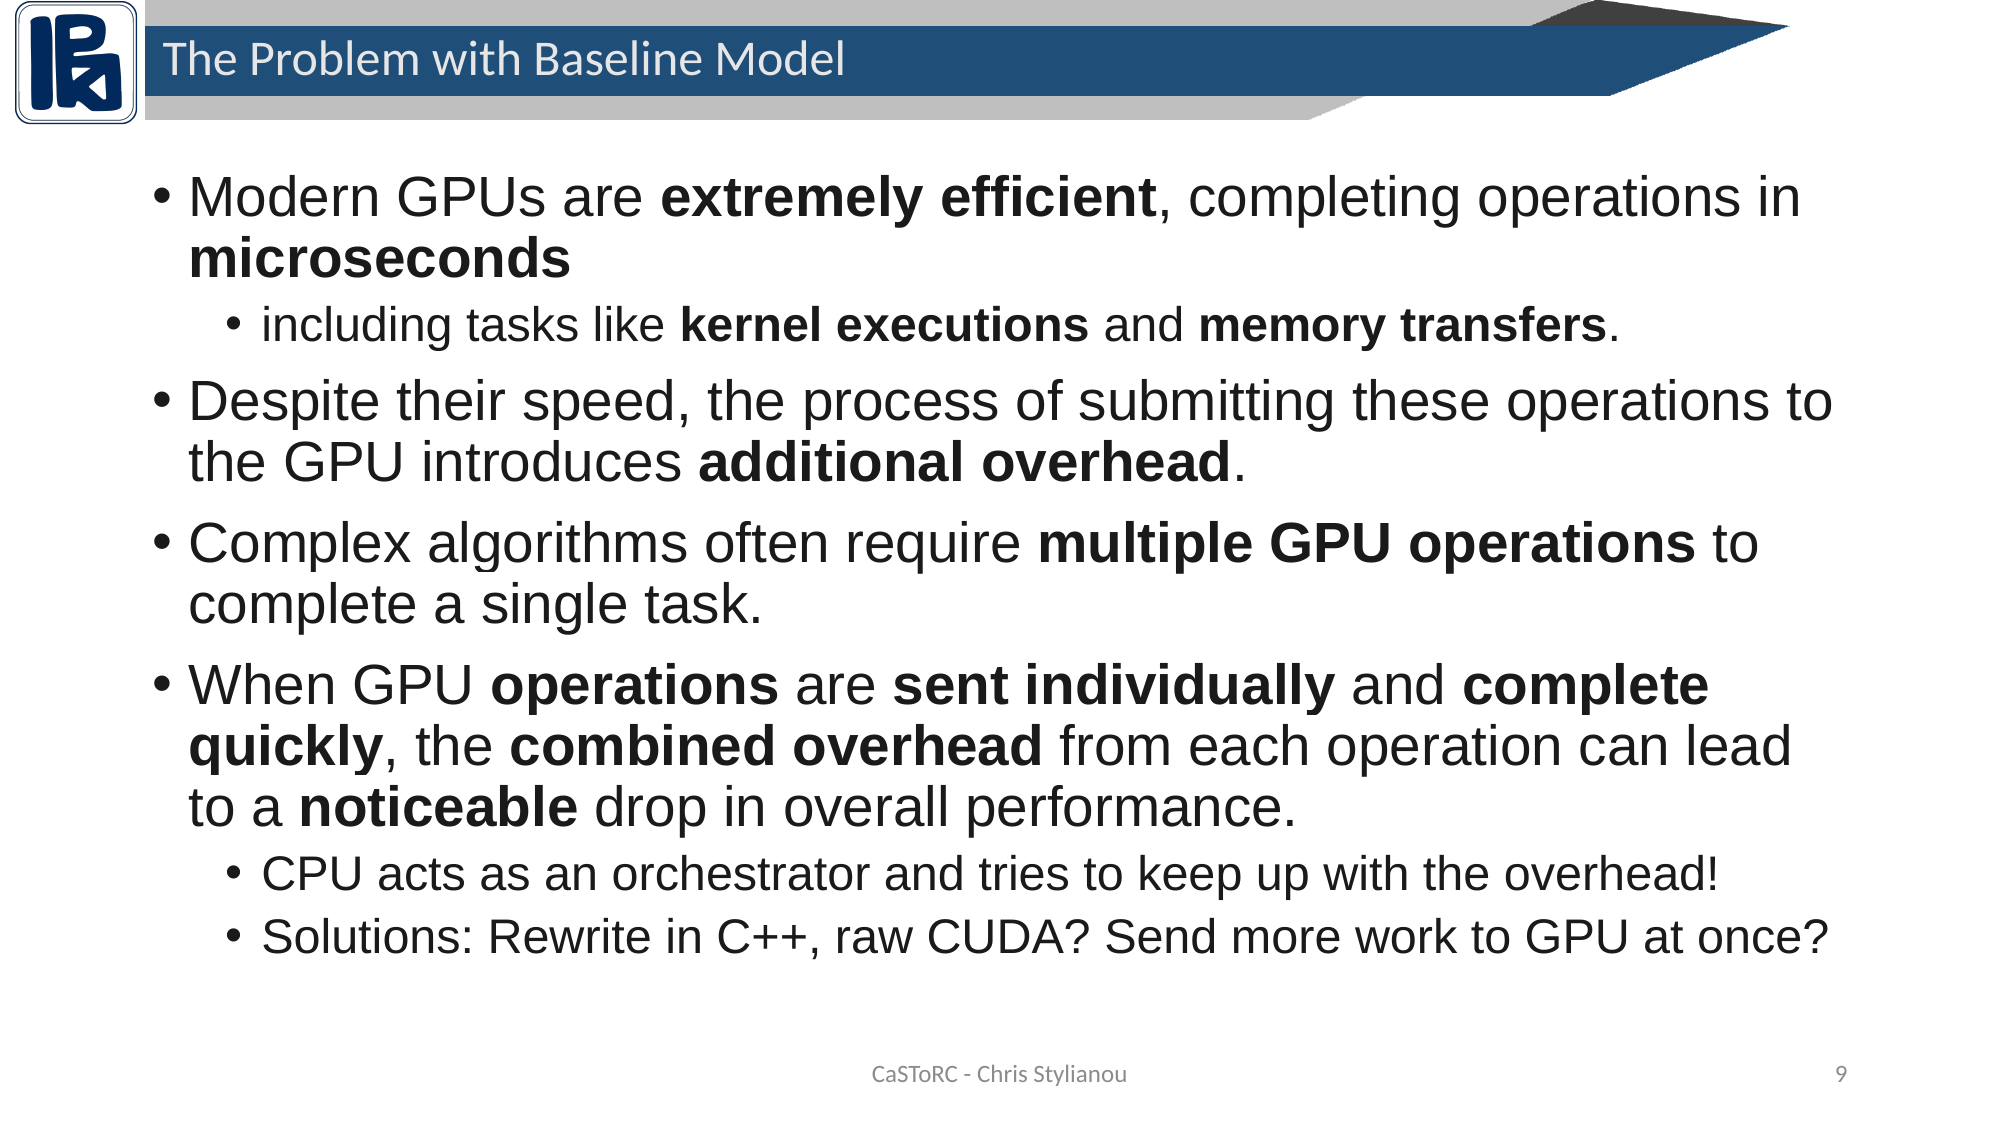

# The Problem with Baseline Model
Modern GPUs are extremely efficient, completing operations in microseconds
including tasks like kernel executions and memory transfers.
Despite their speed, the process of submitting these operations to the GPU introduces additional overhead.
Complex algorithms often require multiple GPU operations to complete a single task.
When GPU operations are sent individually and complete quickly, the combined overhead from each operation can lead to a noticeable drop in overall performance.
CPU acts as an orchestrator and tries to keep up with the overhead!
Solutions: Rewrite in C++, raw CUDA? Send more work to GPU at once?

CaSToRC - Chris Stylianou
9